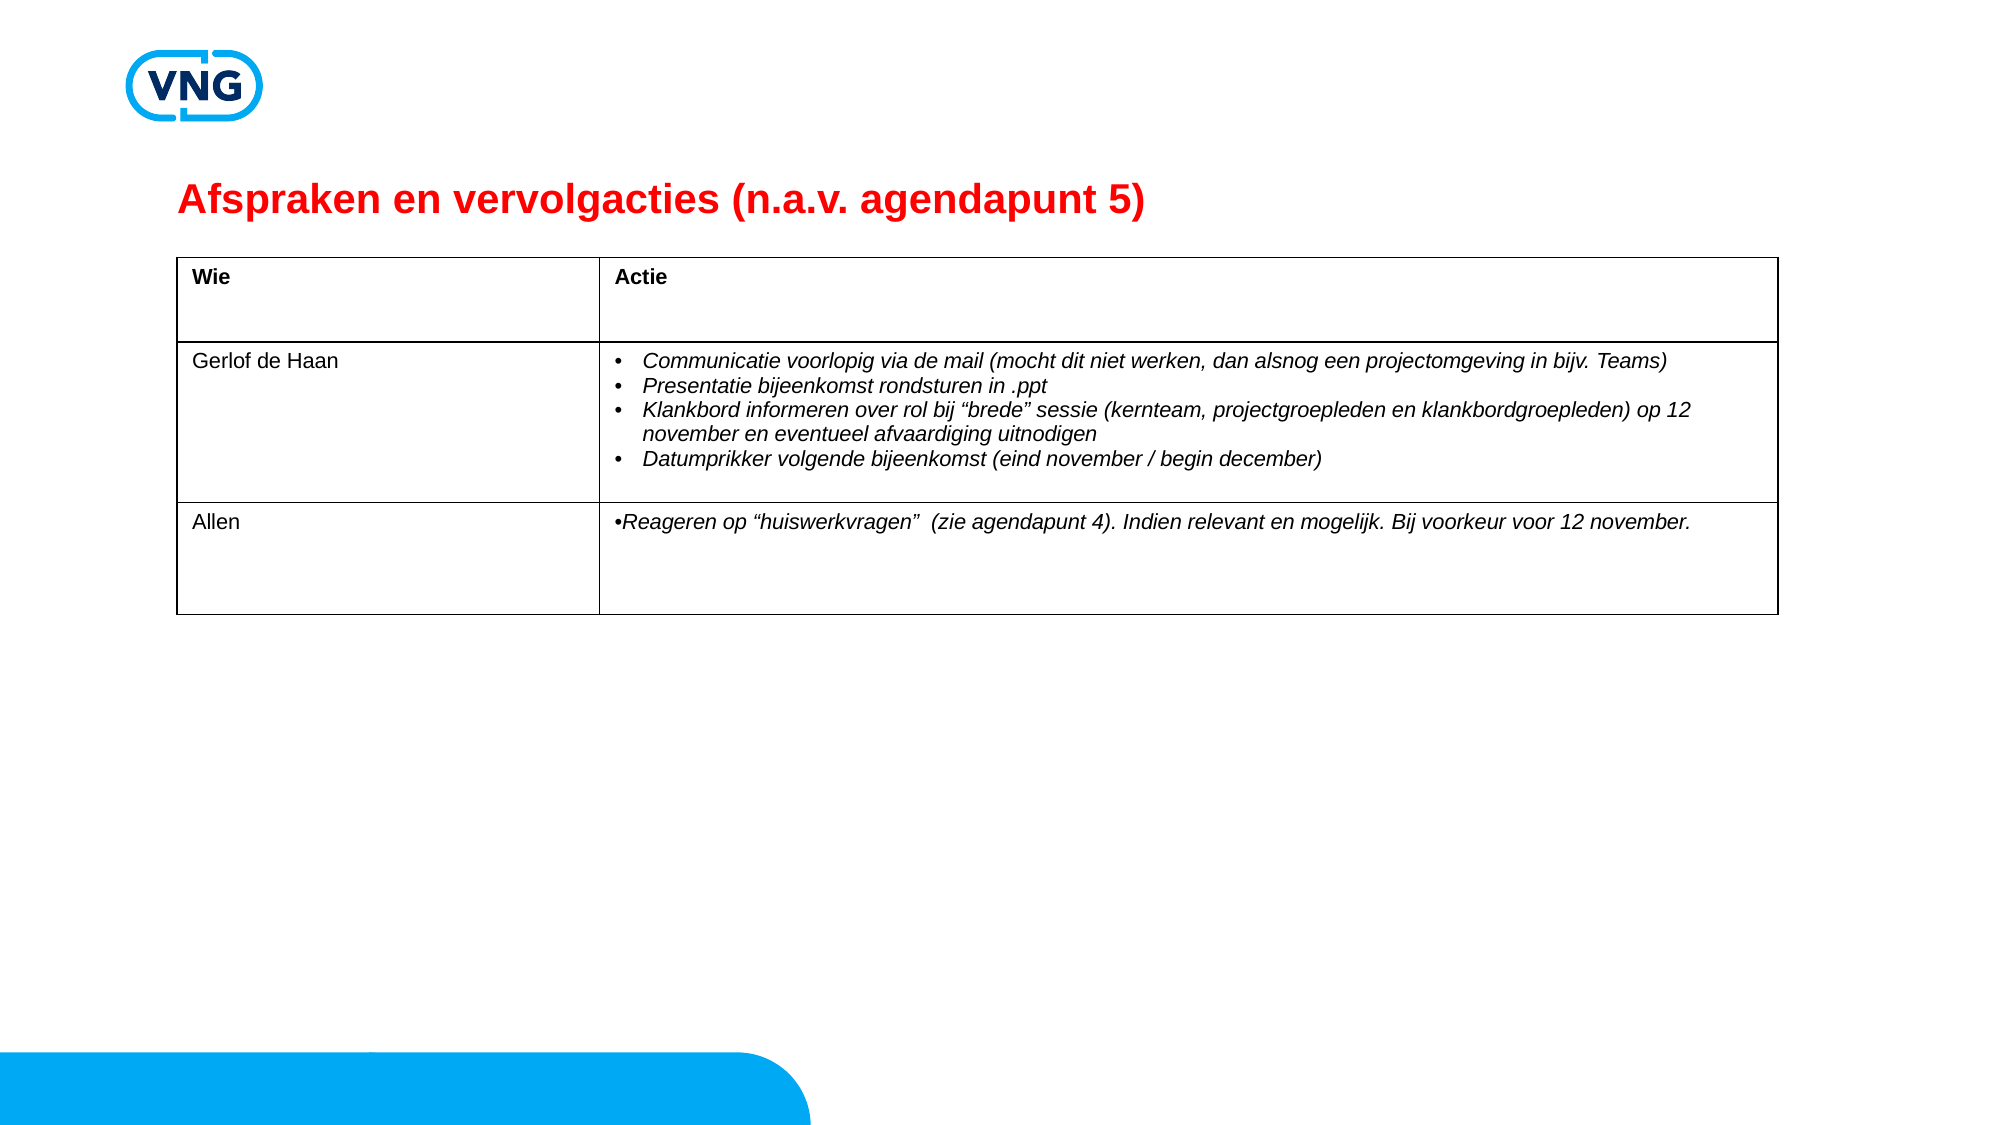

# Afspraken en vervolgacties (n.a.v. agendapunt 5)
| Wie | Actie |
| --- | --- |
| Gerlof de Haan | Communicatie voorlopig via de mail (mocht dit niet werken, dan alsnog een projectomgeving in bijv. Teams) Presentatie bijeenkomst rondsturen in .ppt Klankbord informeren over rol bij “brede” sessie (kernteam, projectgroepleden en klankbordgroepleden) op 12 november en eventueel afvaardiging uitnodigen Datumprikker volgende bijeenkomst (eind november / begin december) |
| Allen | Reageren op “huiswerkvragen” (zie agendapunt 4). Indien relevant en mogelijk. Bij voorkeur voor 12 november. |